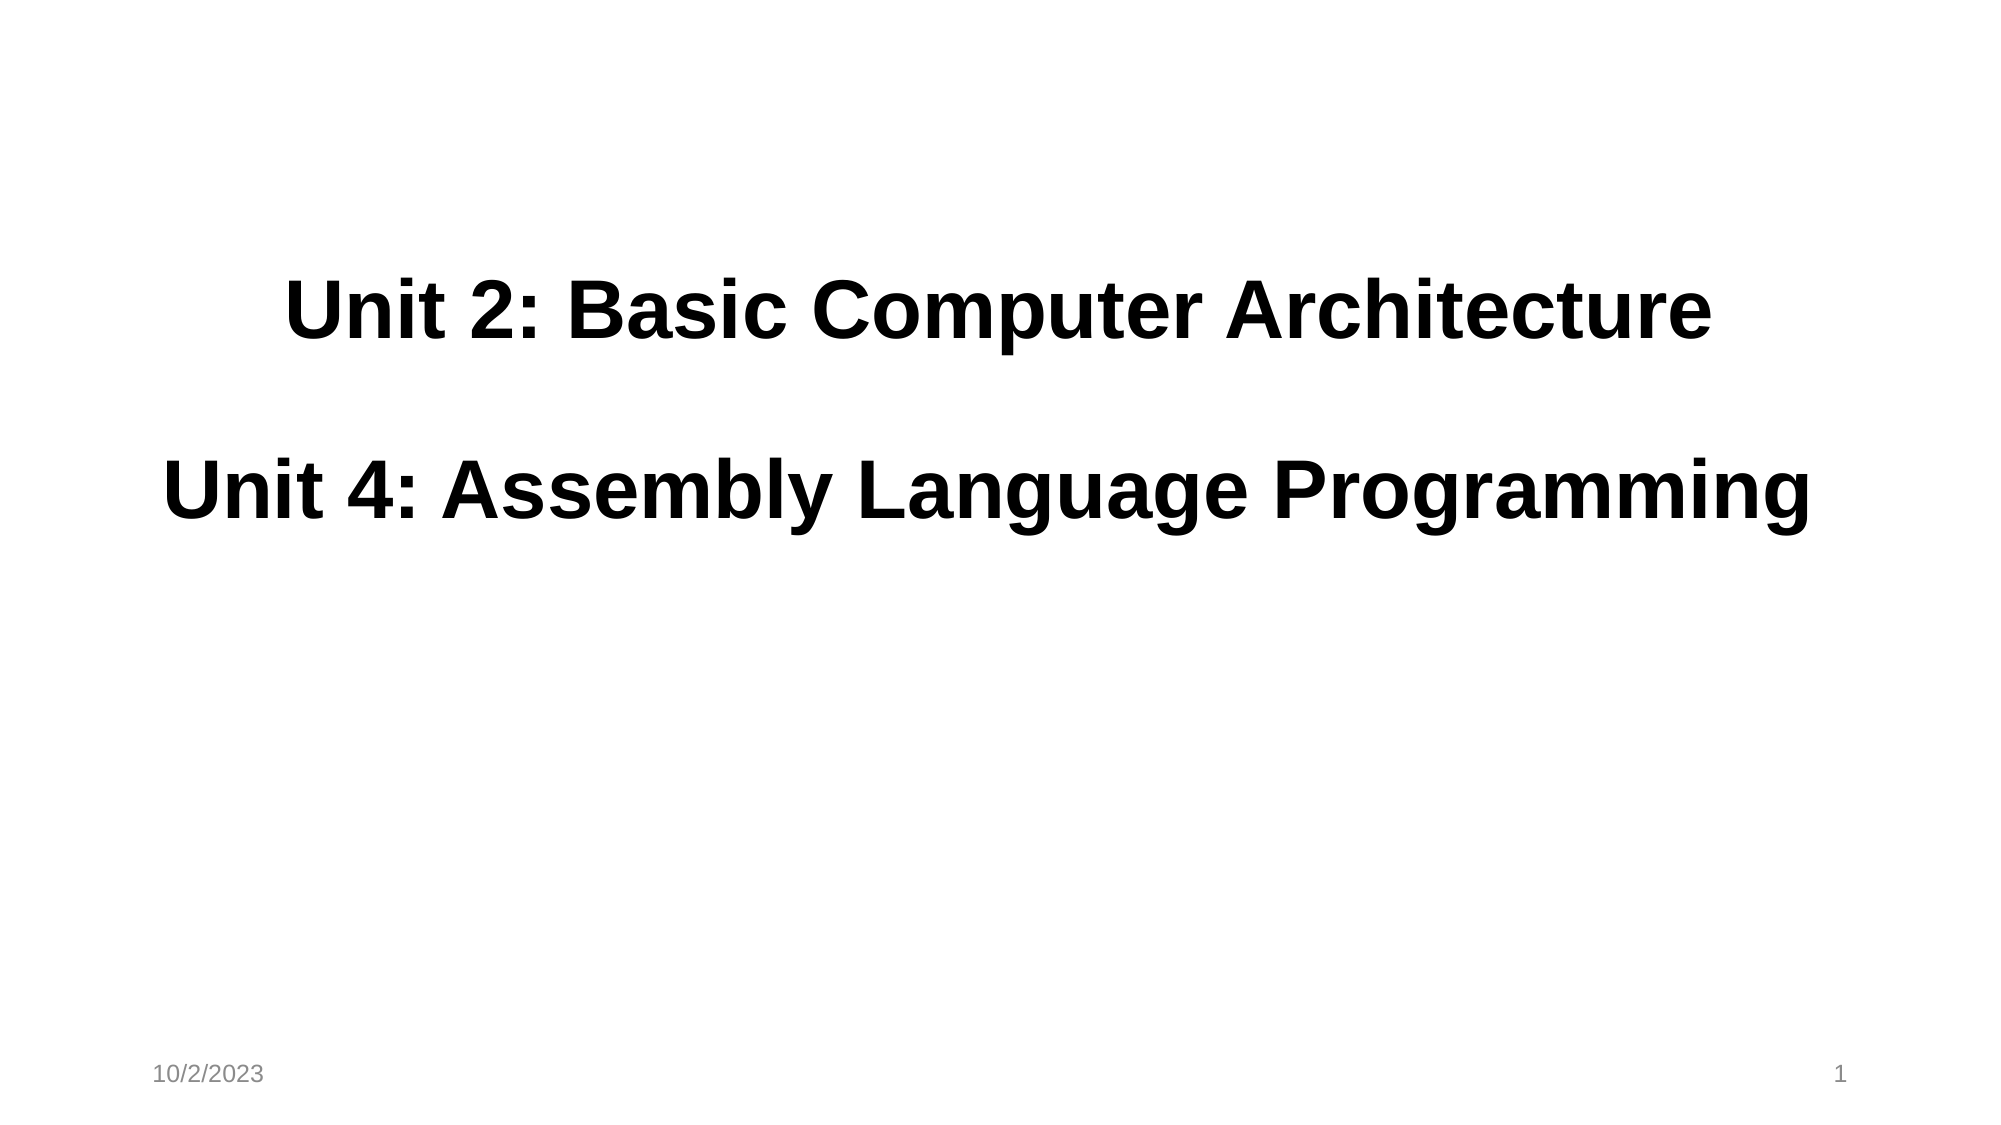

# Unit 2: Basic Computer Architecture Unit 4: Assembly Language Programming
10/2/2023
1